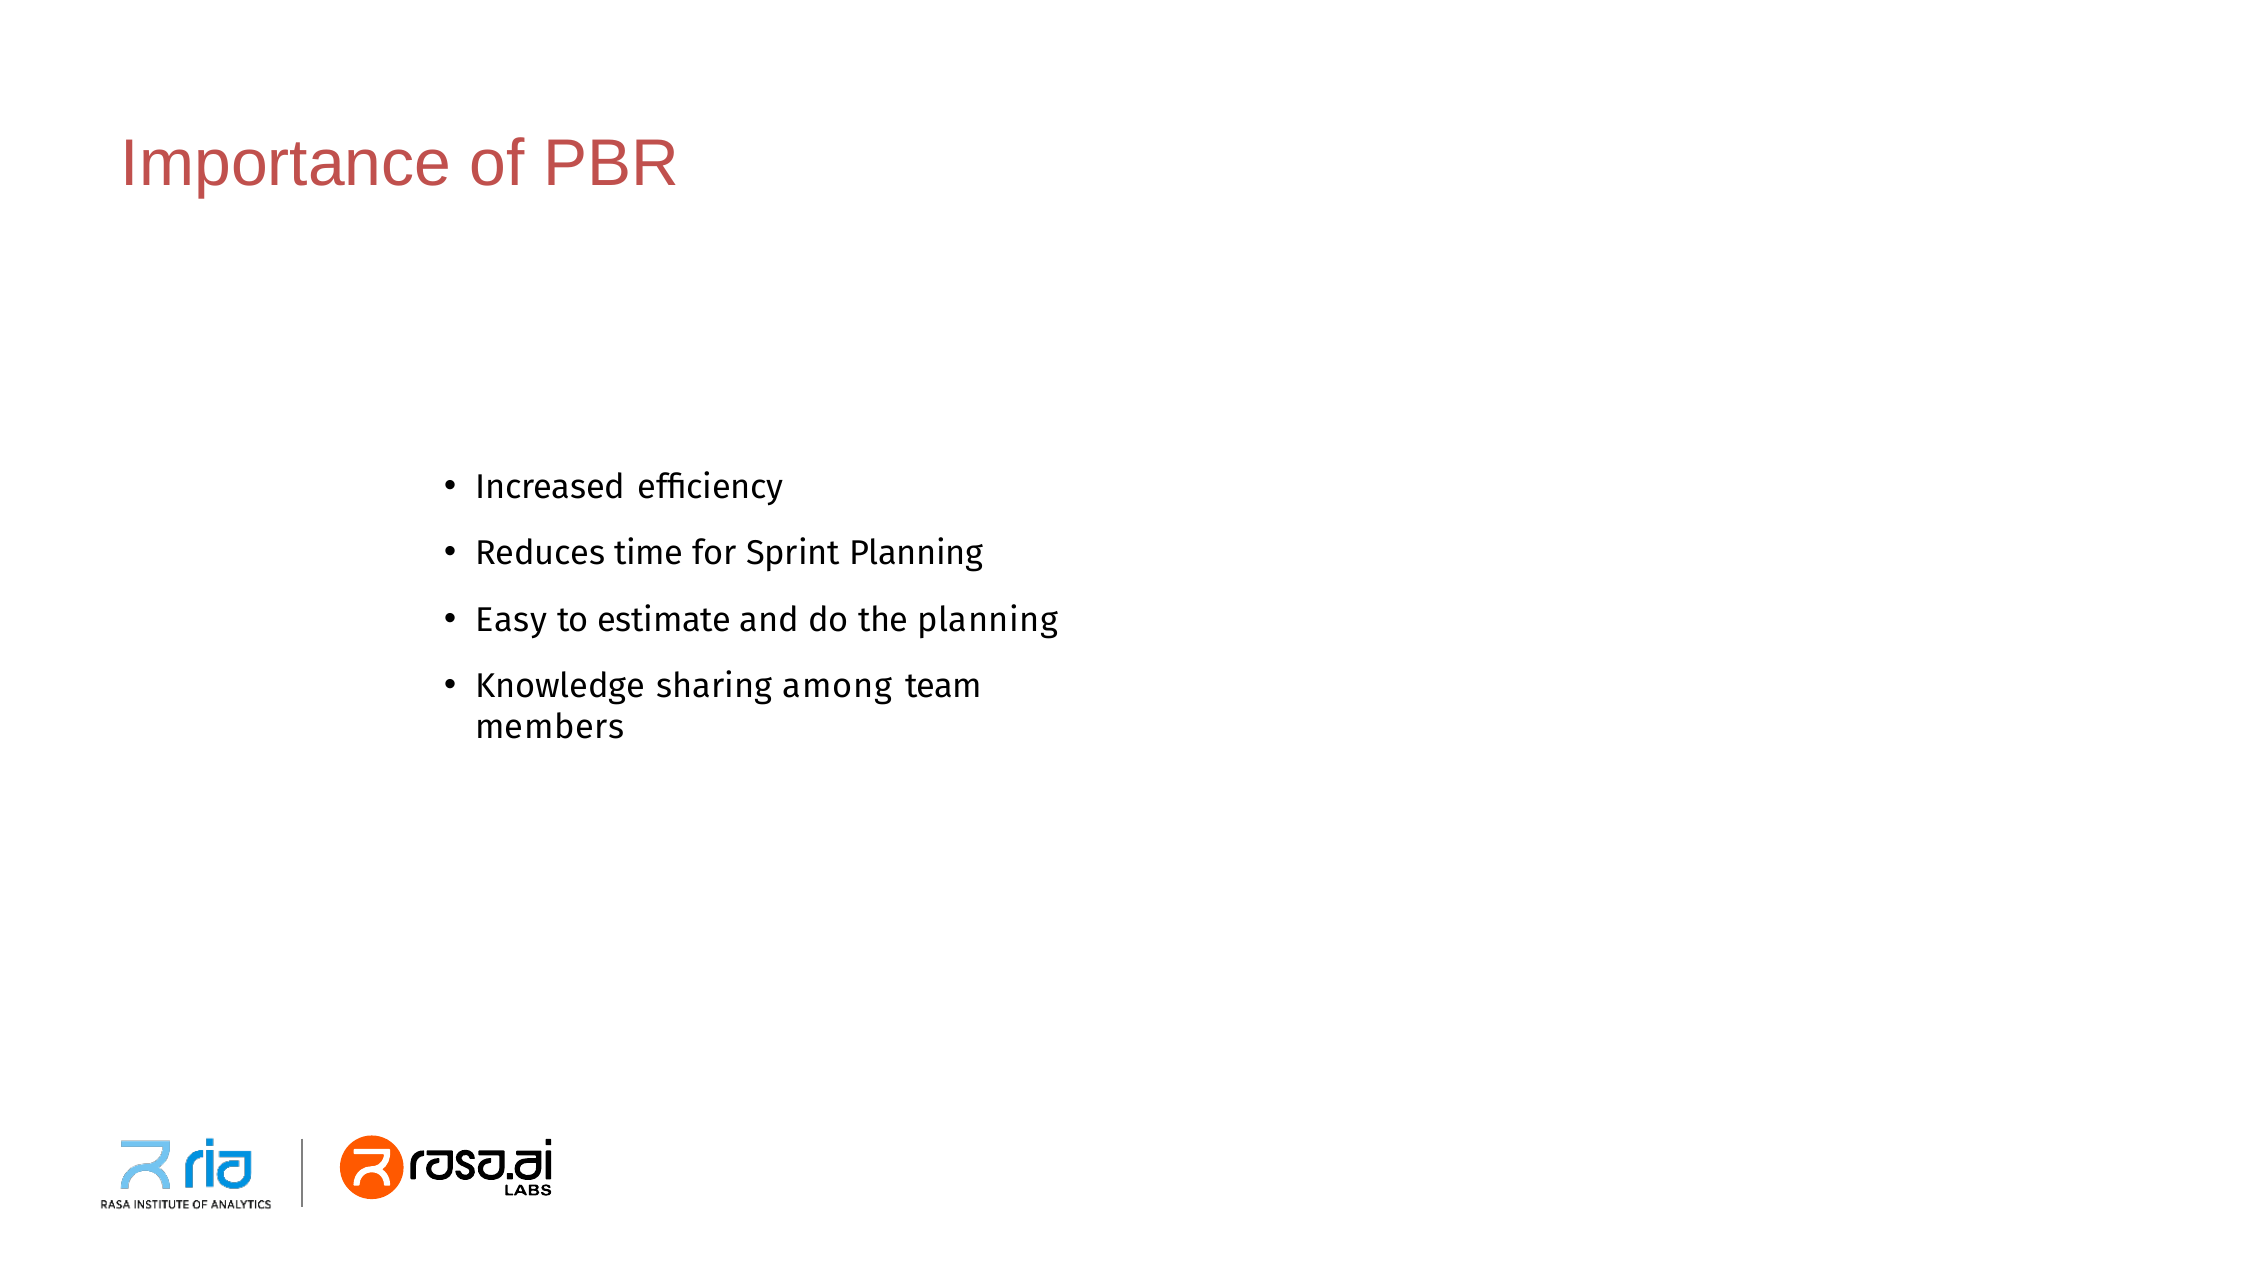

Importance of PBR
Increased efficiency
Reduces time for Sprint Planning
Easy to estimate and do the planning
Knowledge sharing among team members